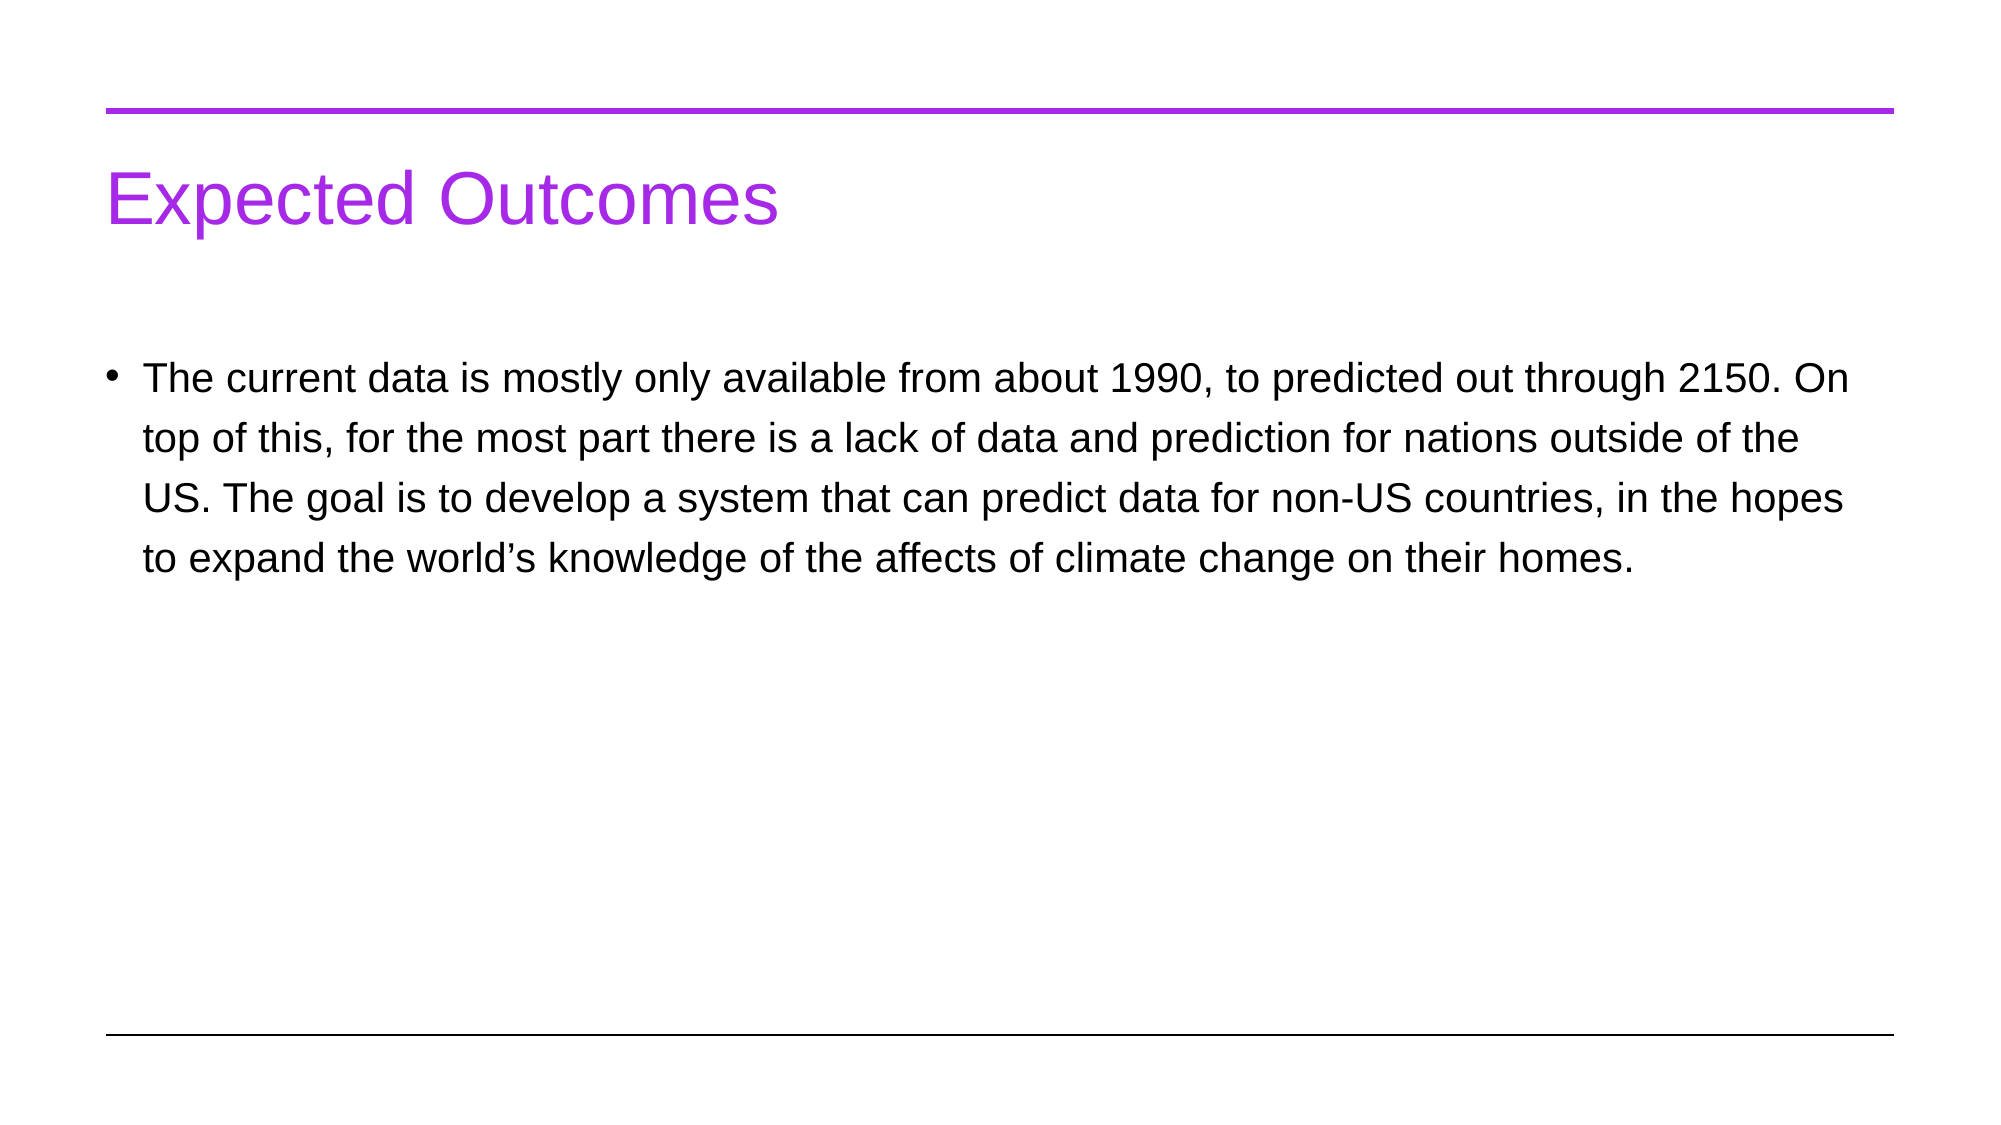

# Expected Outcomes
The current data is mostly only available from about 1990, to predicted out through 2150. On top of this, for the most part there is a lack of data and prediction for nations outside of the US. The goal is to develop a system that can predict data for non-US countries, in the hopes to expand the world’s knowledge of the affects of climate change on their homes.